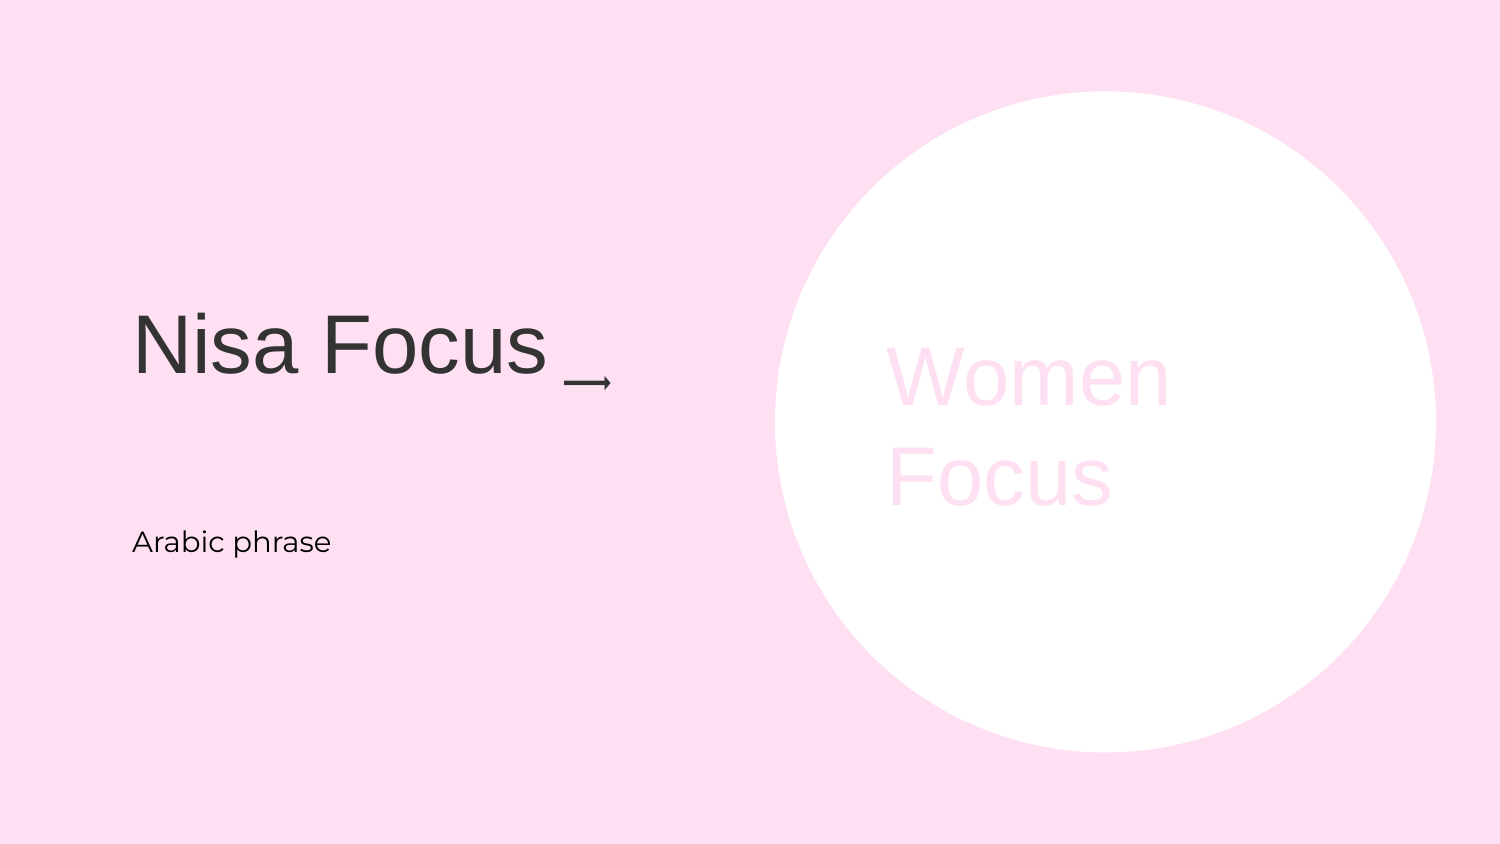

Women Focus
# Nisa Focus ͢
Arabic phrase